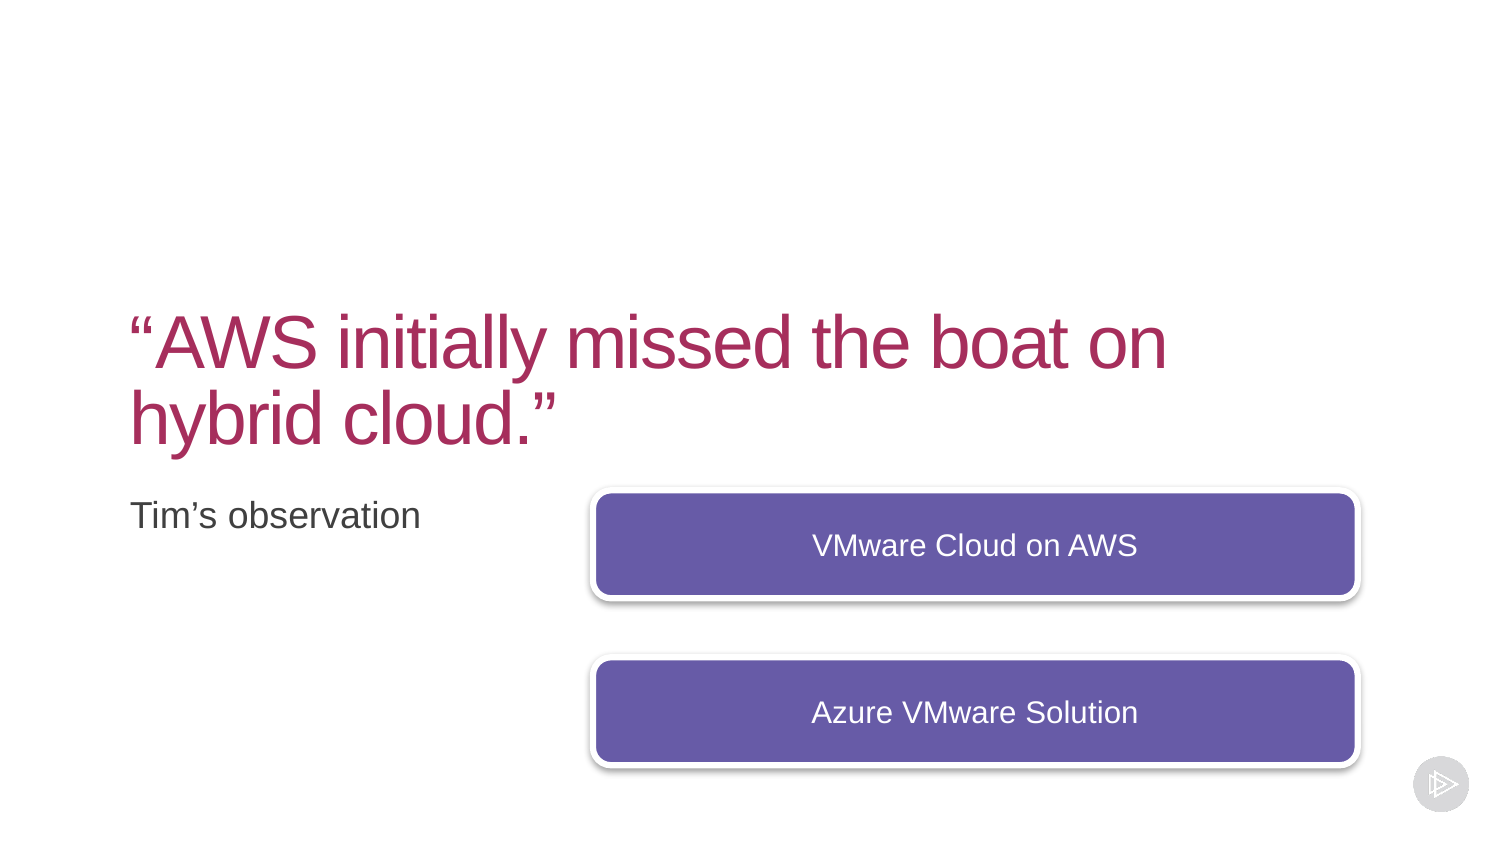

# “AWS initially missed the boat on hybrid cloud.”
VMware Cloud on AWS
Tim’s observation
Azure VMware Solution